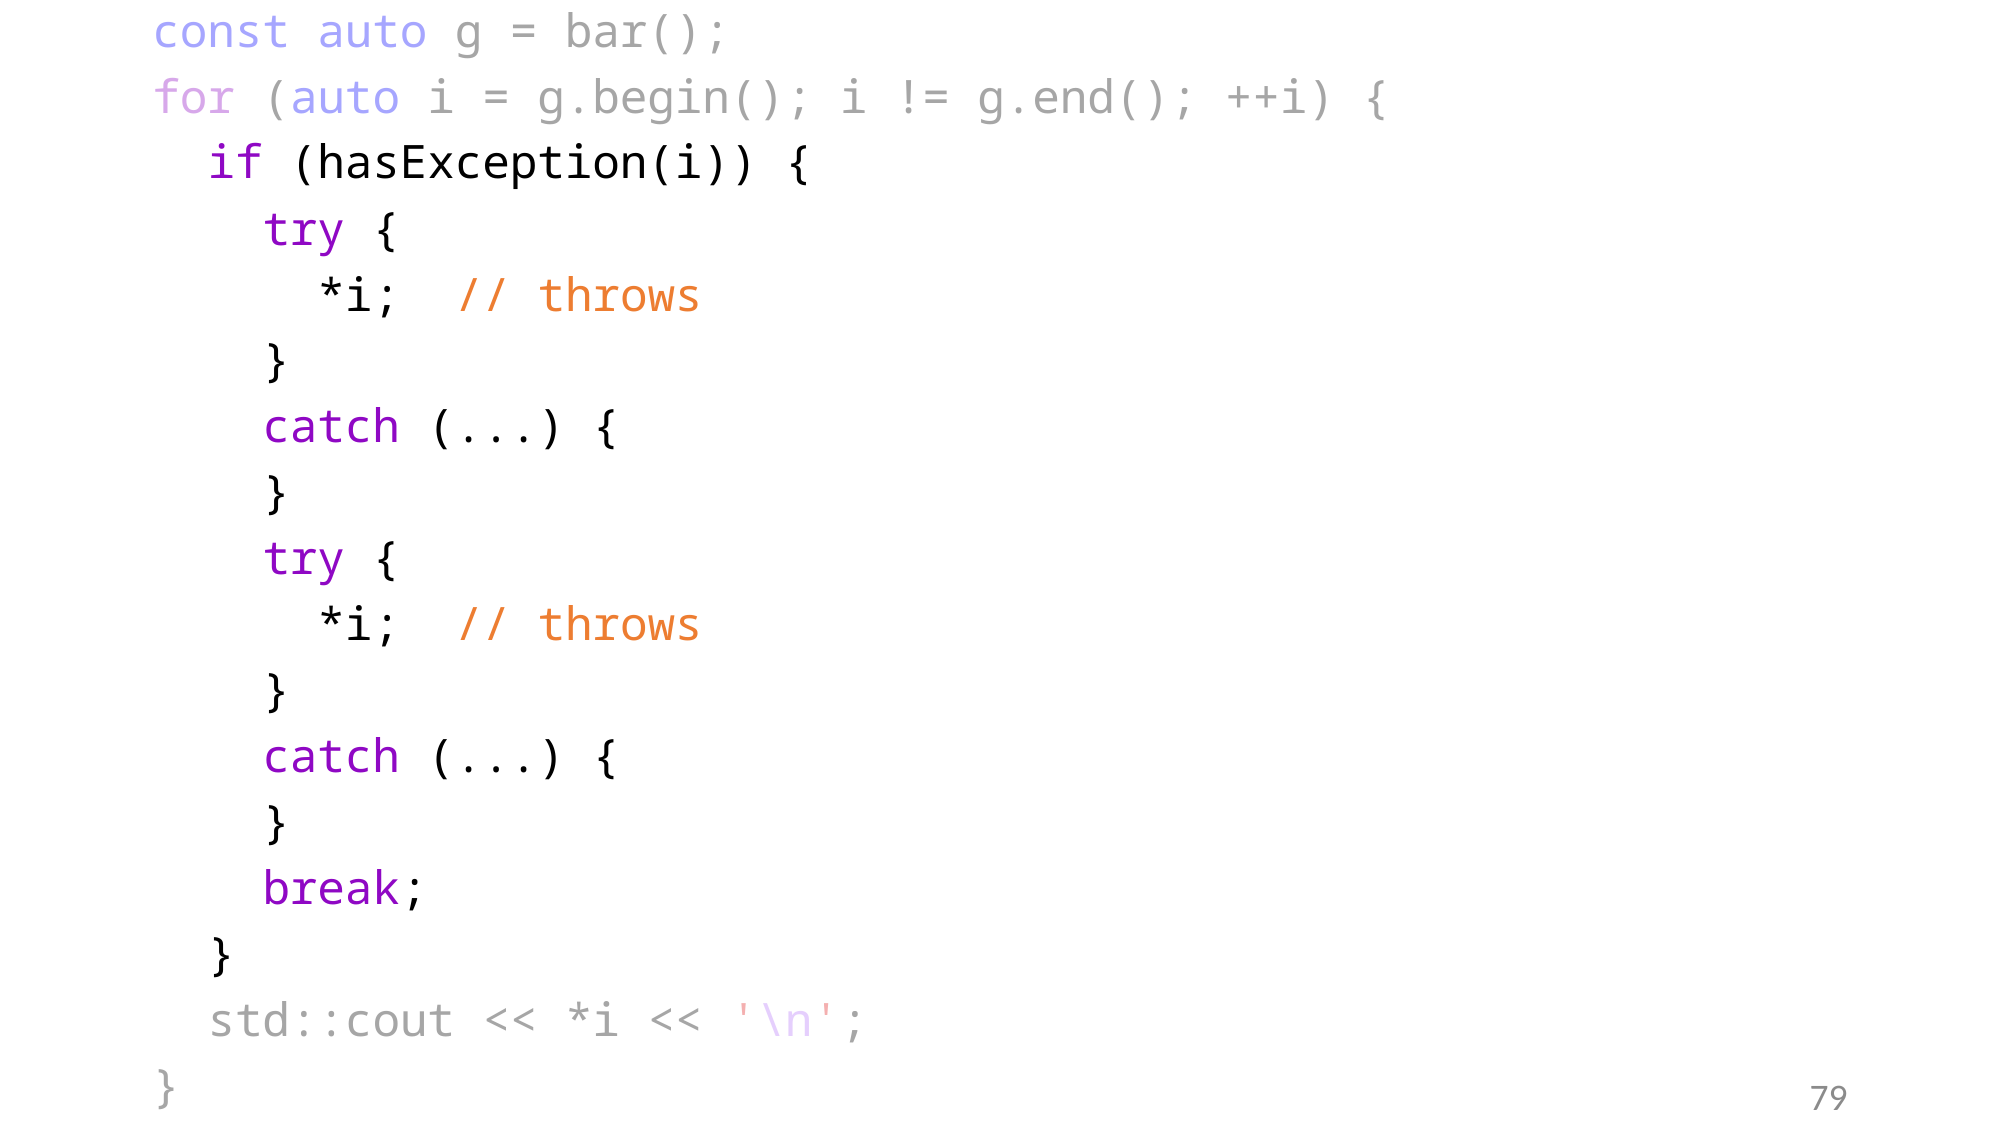

const auto g = bar();
for (auto i = g.begin(); i != g.end(); ++i) {
  if (hasException(i)) {
    try {
      *i;  // throws
    }
    catch (...) {
    }
    try {
      *i;  // throws
    }
    catch (...) {
    }
    break;
  }
  std::cout << *i << '\n';
}
79